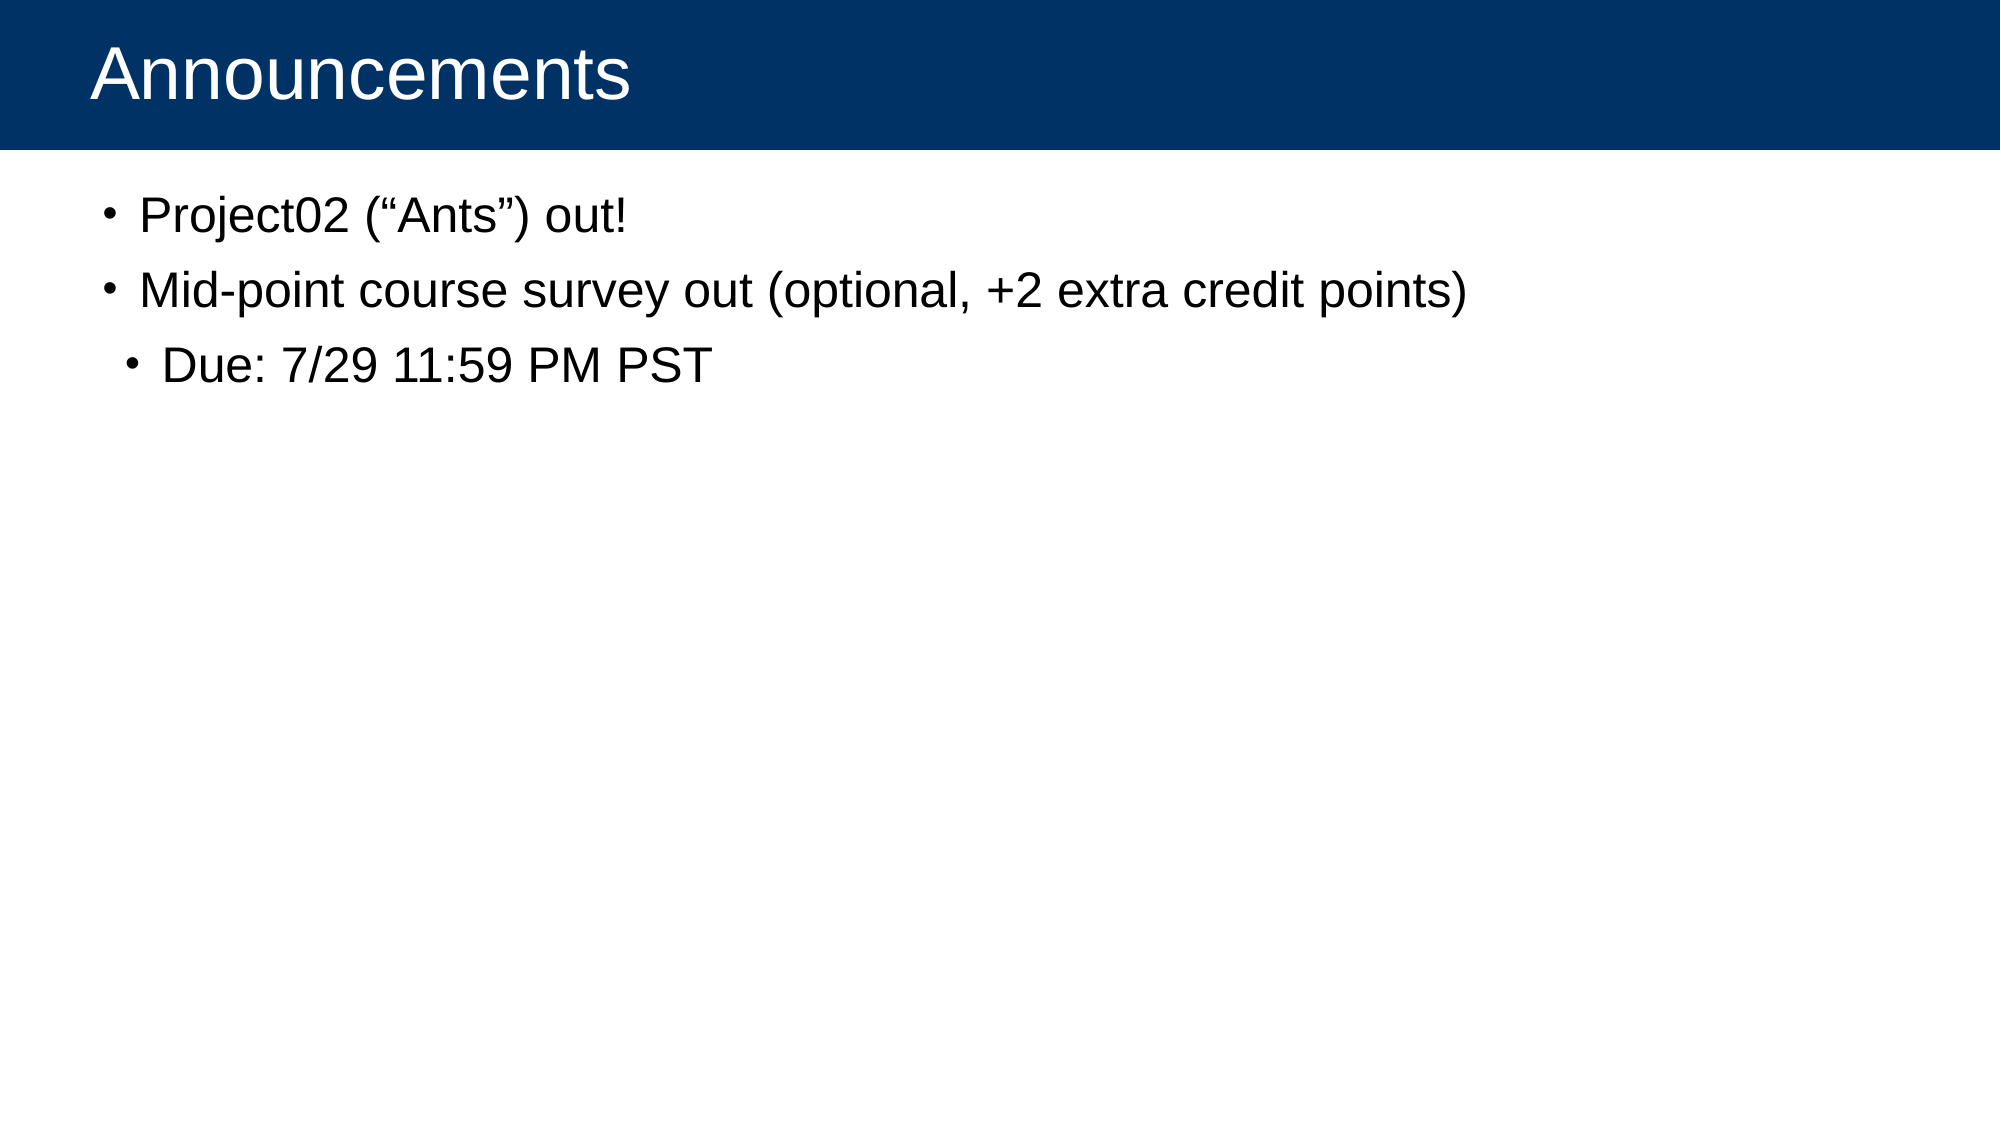

# Announcements
 Project02 (“Ants”) out!
 Mid-point course survey out (optional, +2 extra credit points)
 Due: 7/29 11:59 PM PST